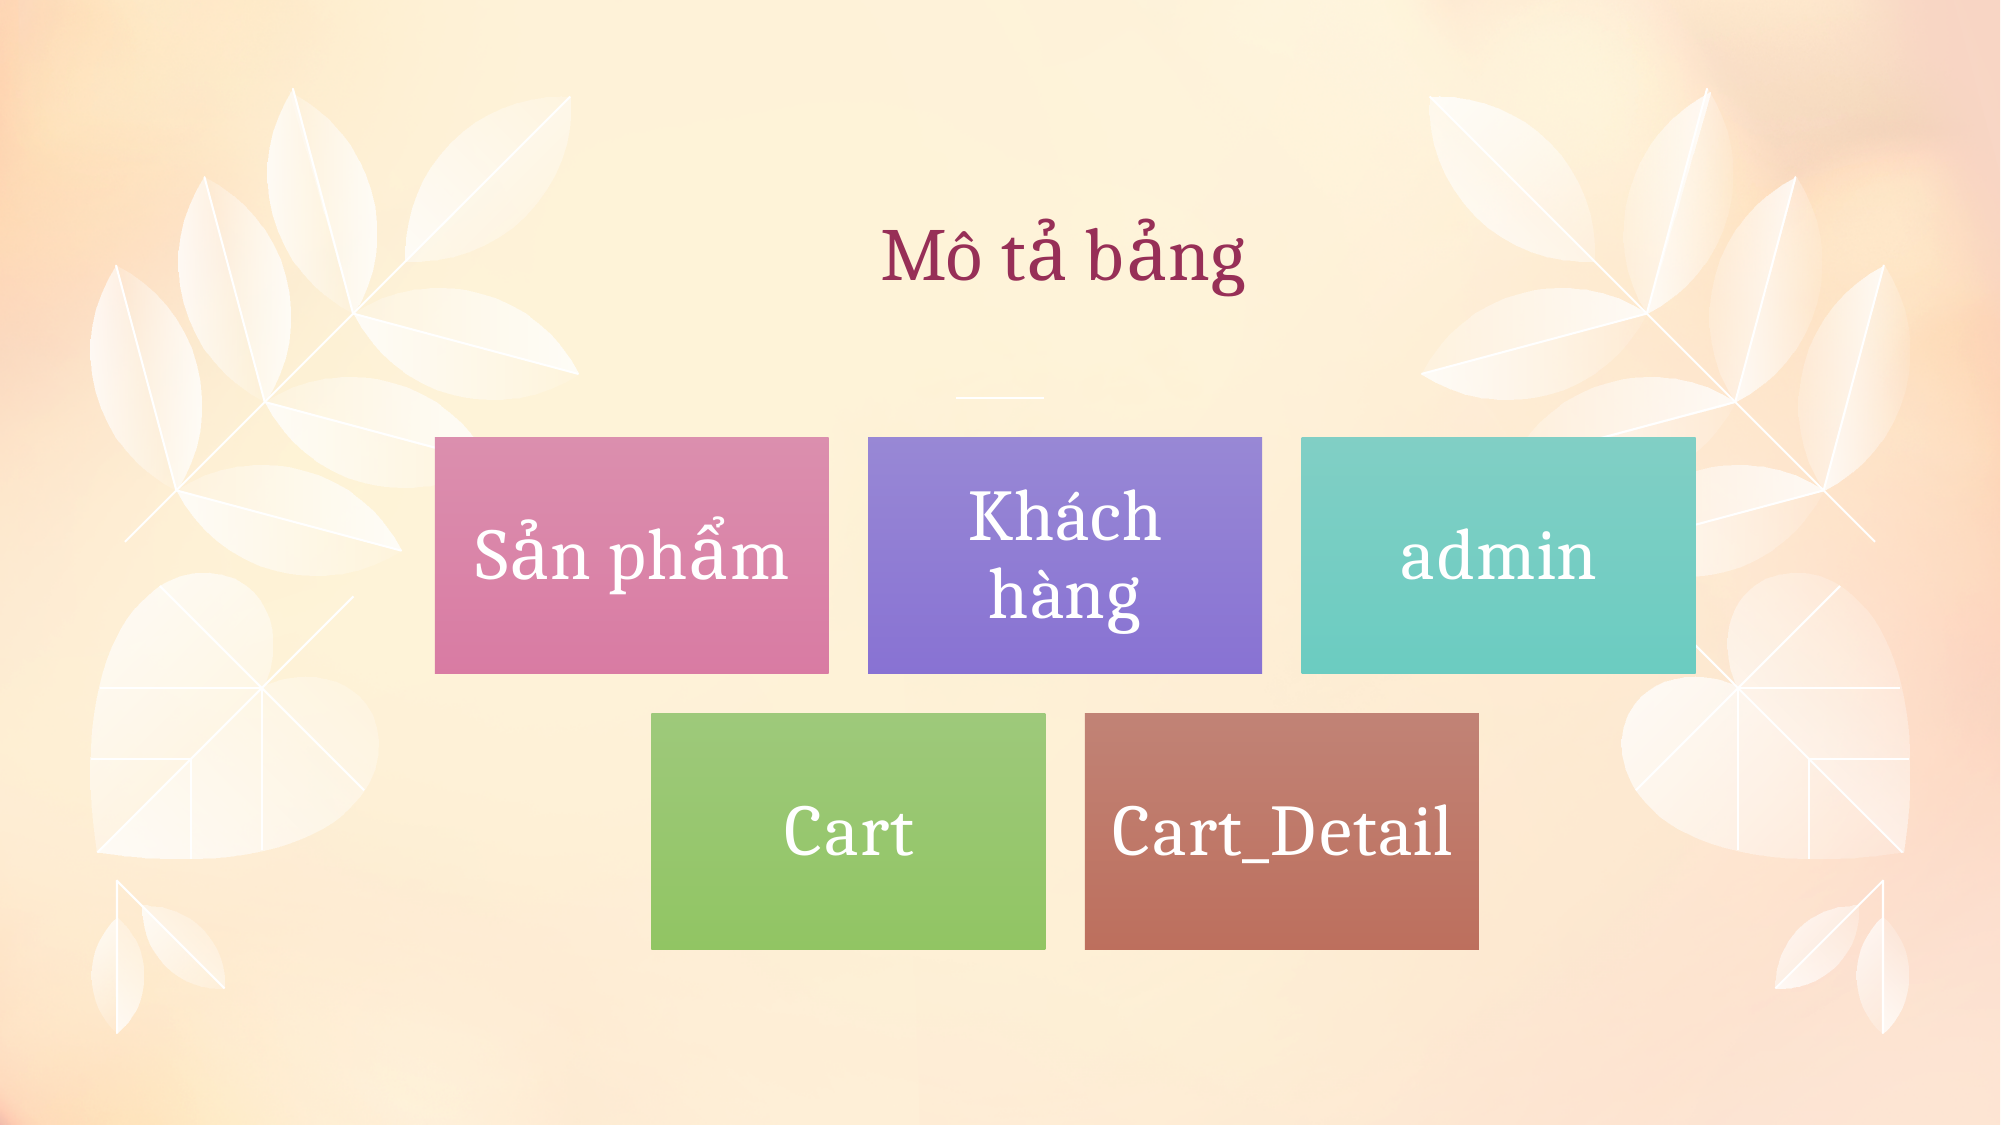

# Mô tả bảng
Sản phẩm
Khách hàng
admin
Cart
Cart_Detail